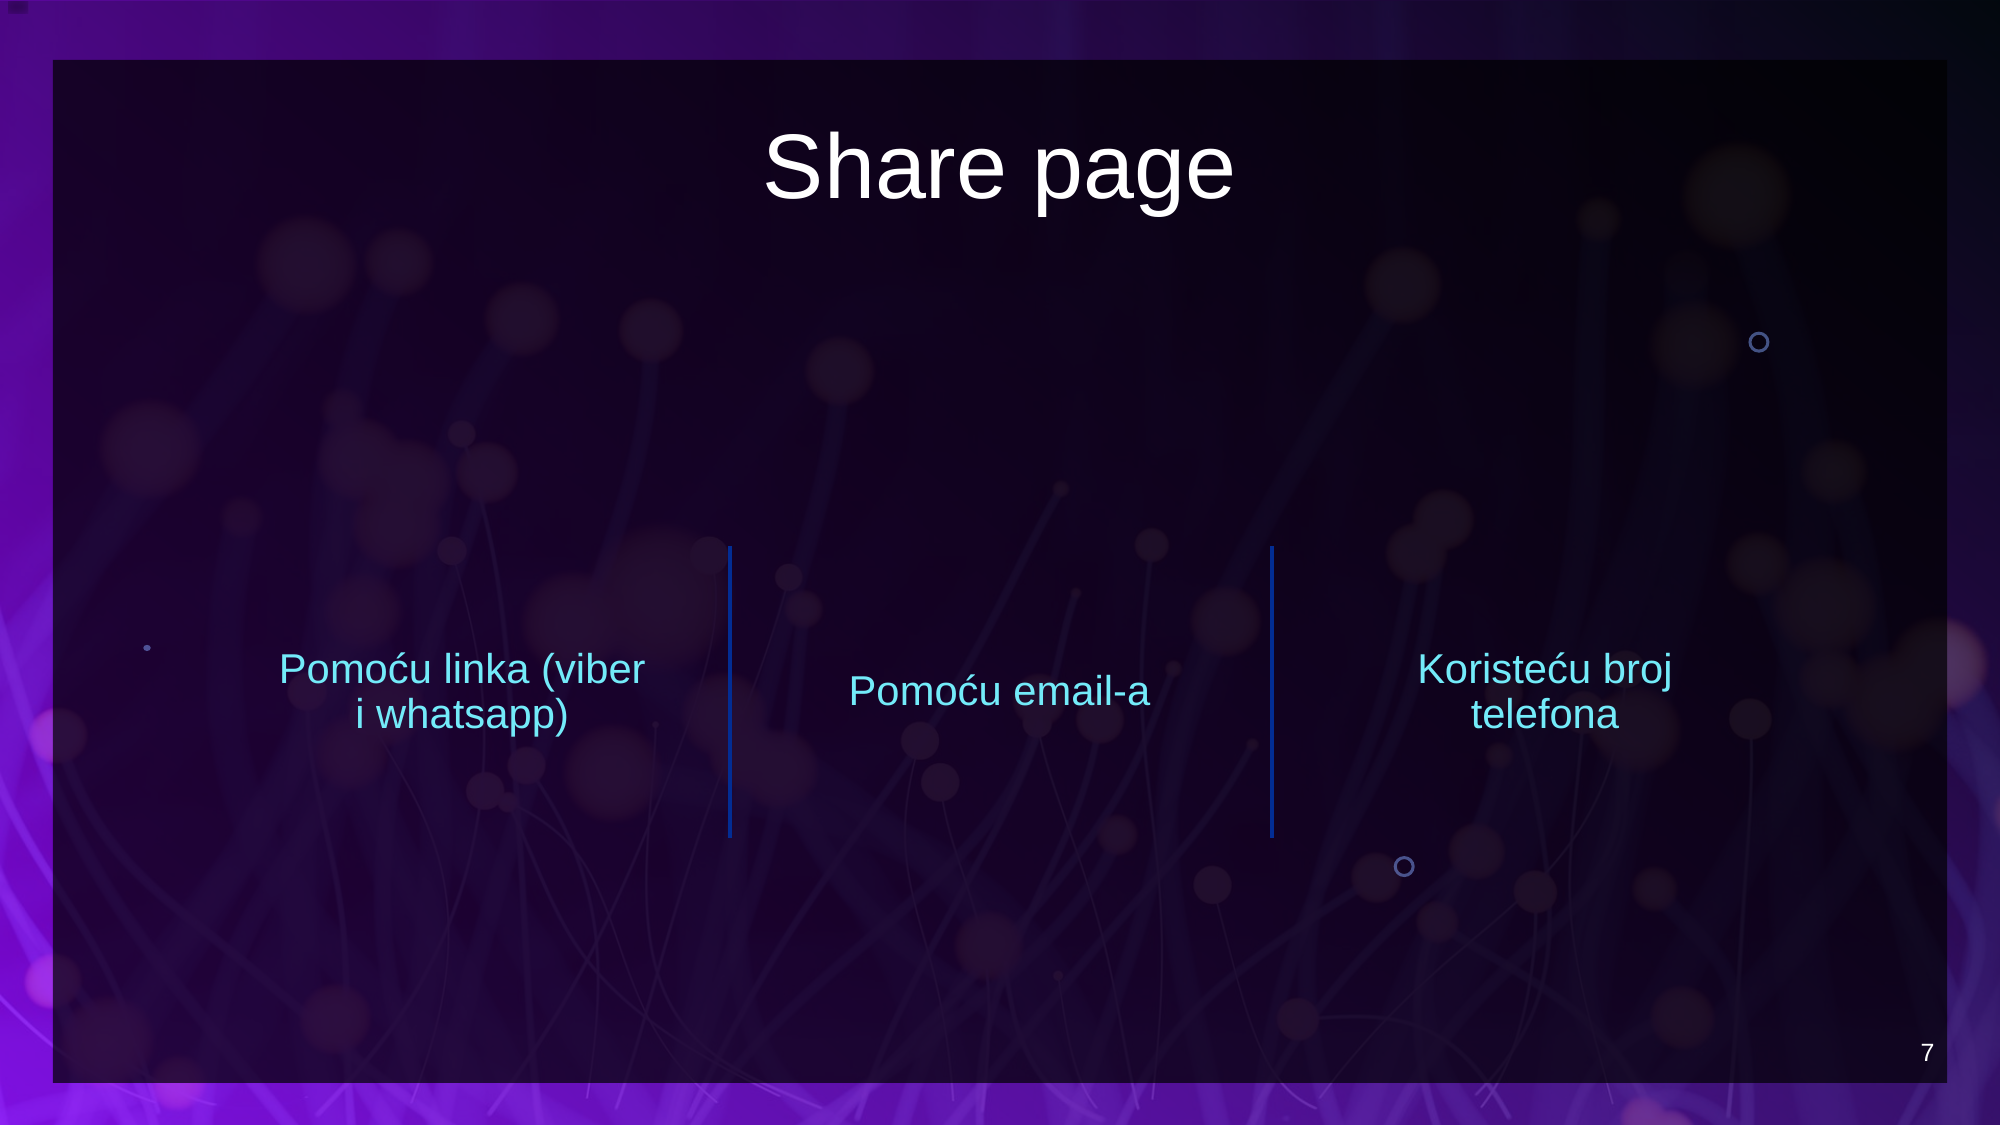

# Share page

Pomoću email-a
Pomoću linka (viber i whatsapp)
Koristeću broj telefona
7